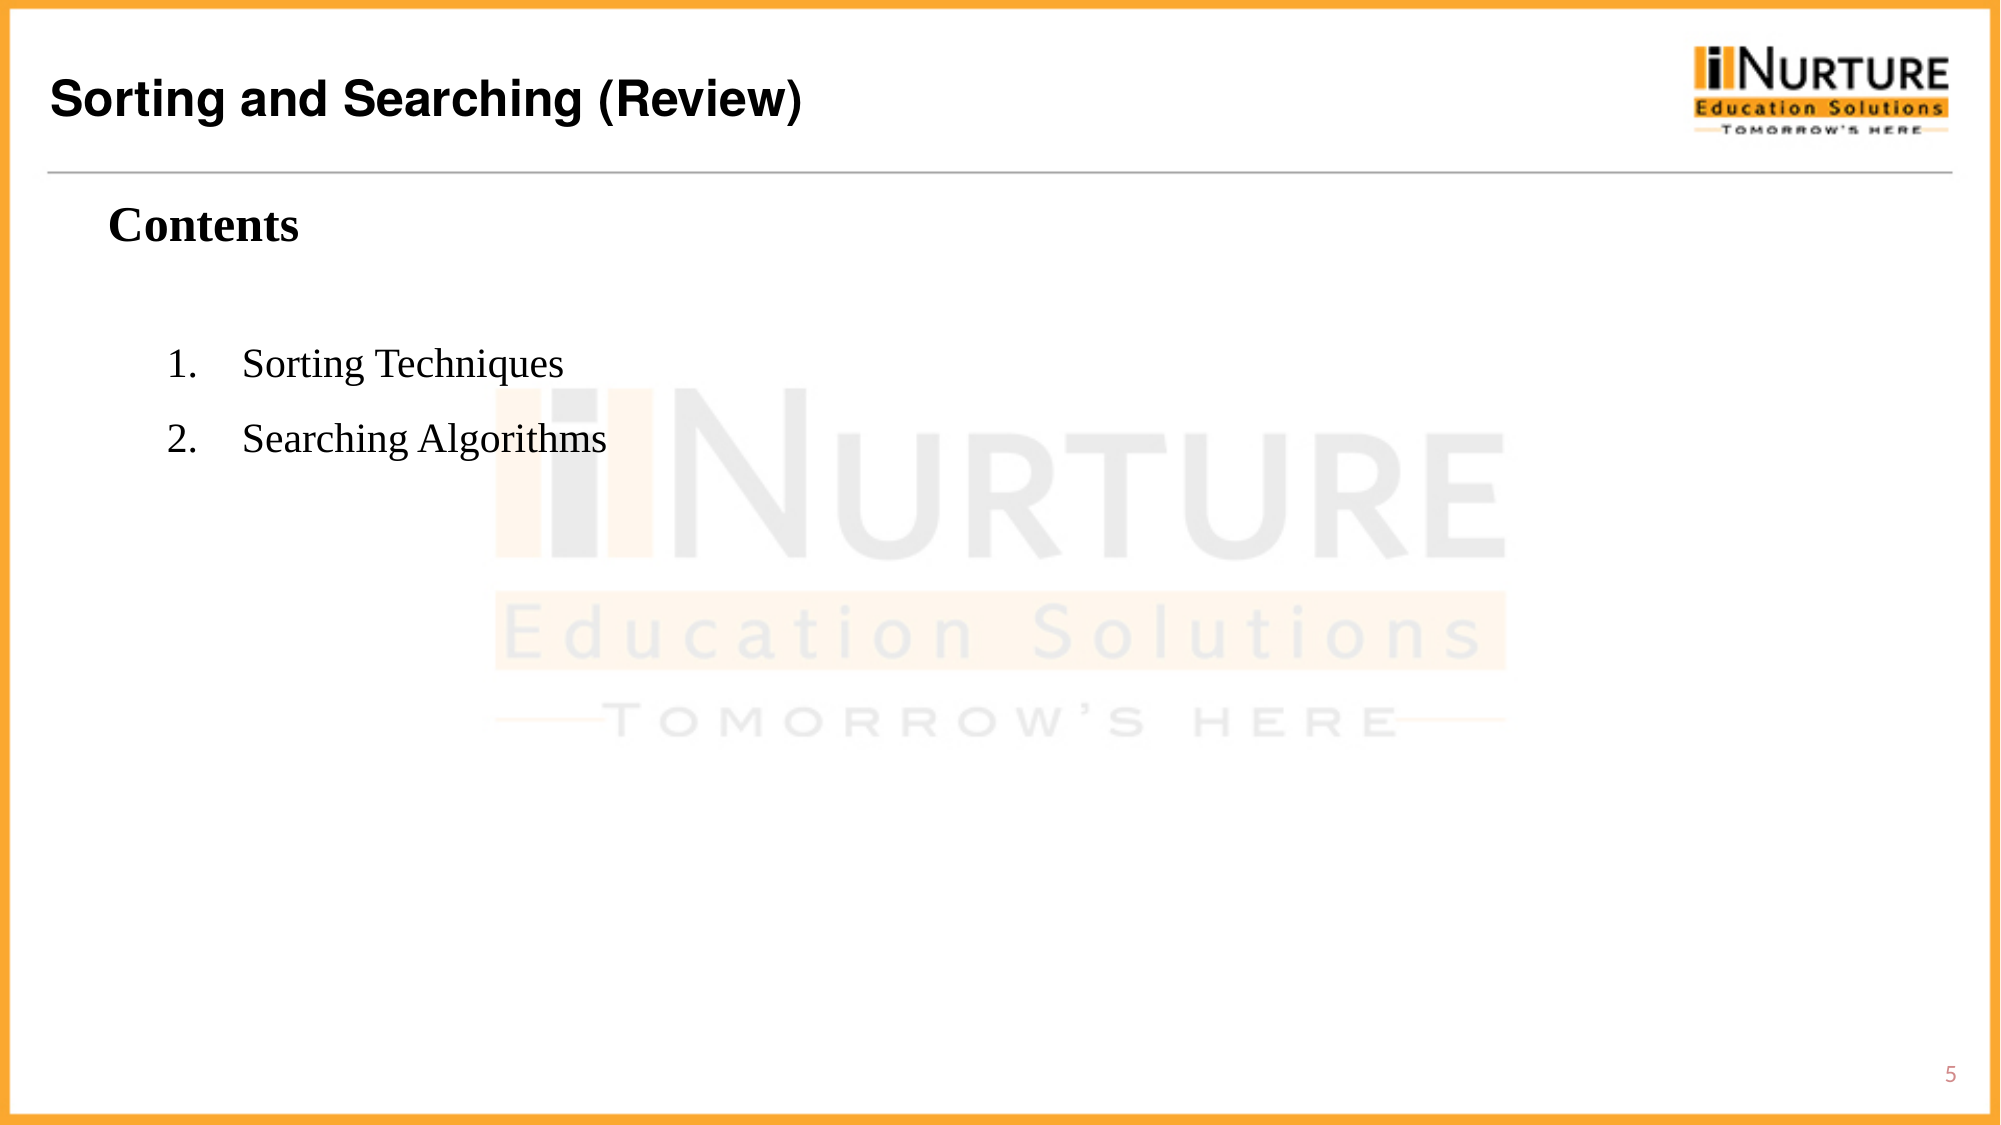

Sorting and Searching (Review)
Contents

Sorting Techniques
Searching Algorithms

5